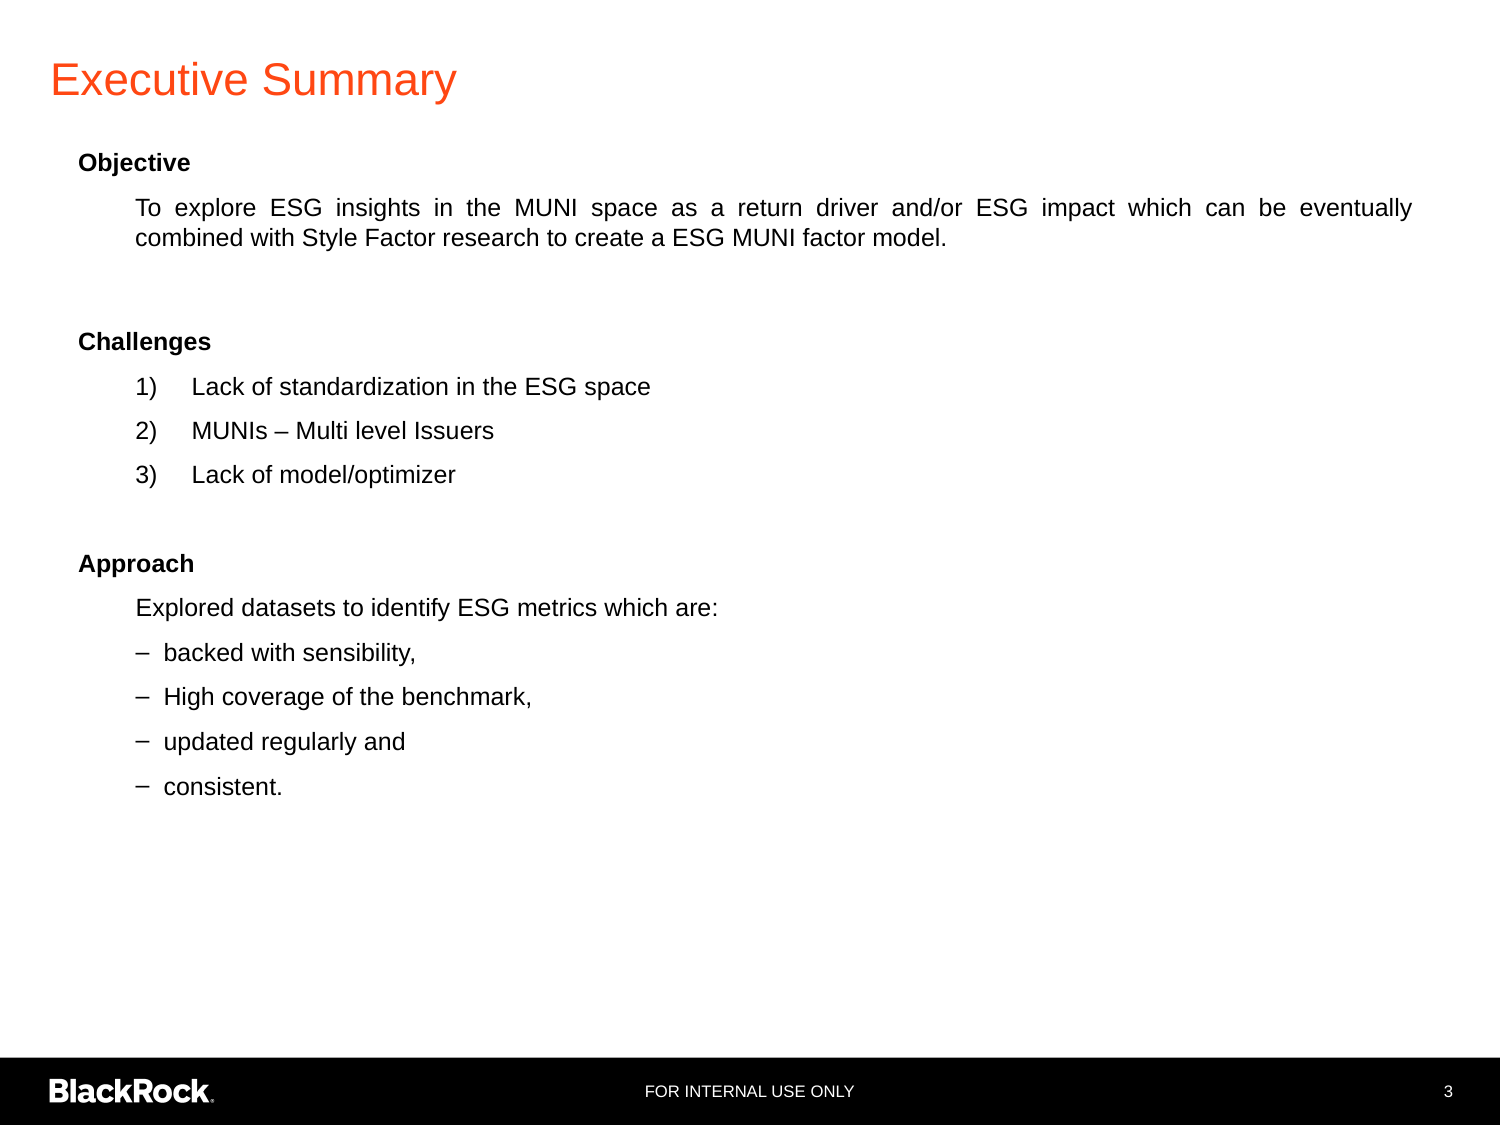

# Executive Summary
Objective
To explore ESG insights in the MUNI space as a return driver and/or ESG impact which can be eventually combined with Style Factor research to create a ESG MUNI factor model.

Challenges
Lack of standardization in the ESG space
MUNIs – Multi level Issuers
Lack of model/optimizer

Approach
Explored datasets to identify ESG metrics which are:
backed with sensibility,
High coverage of the benchmark,
updated regularly and
consistent.
For internal use only
3